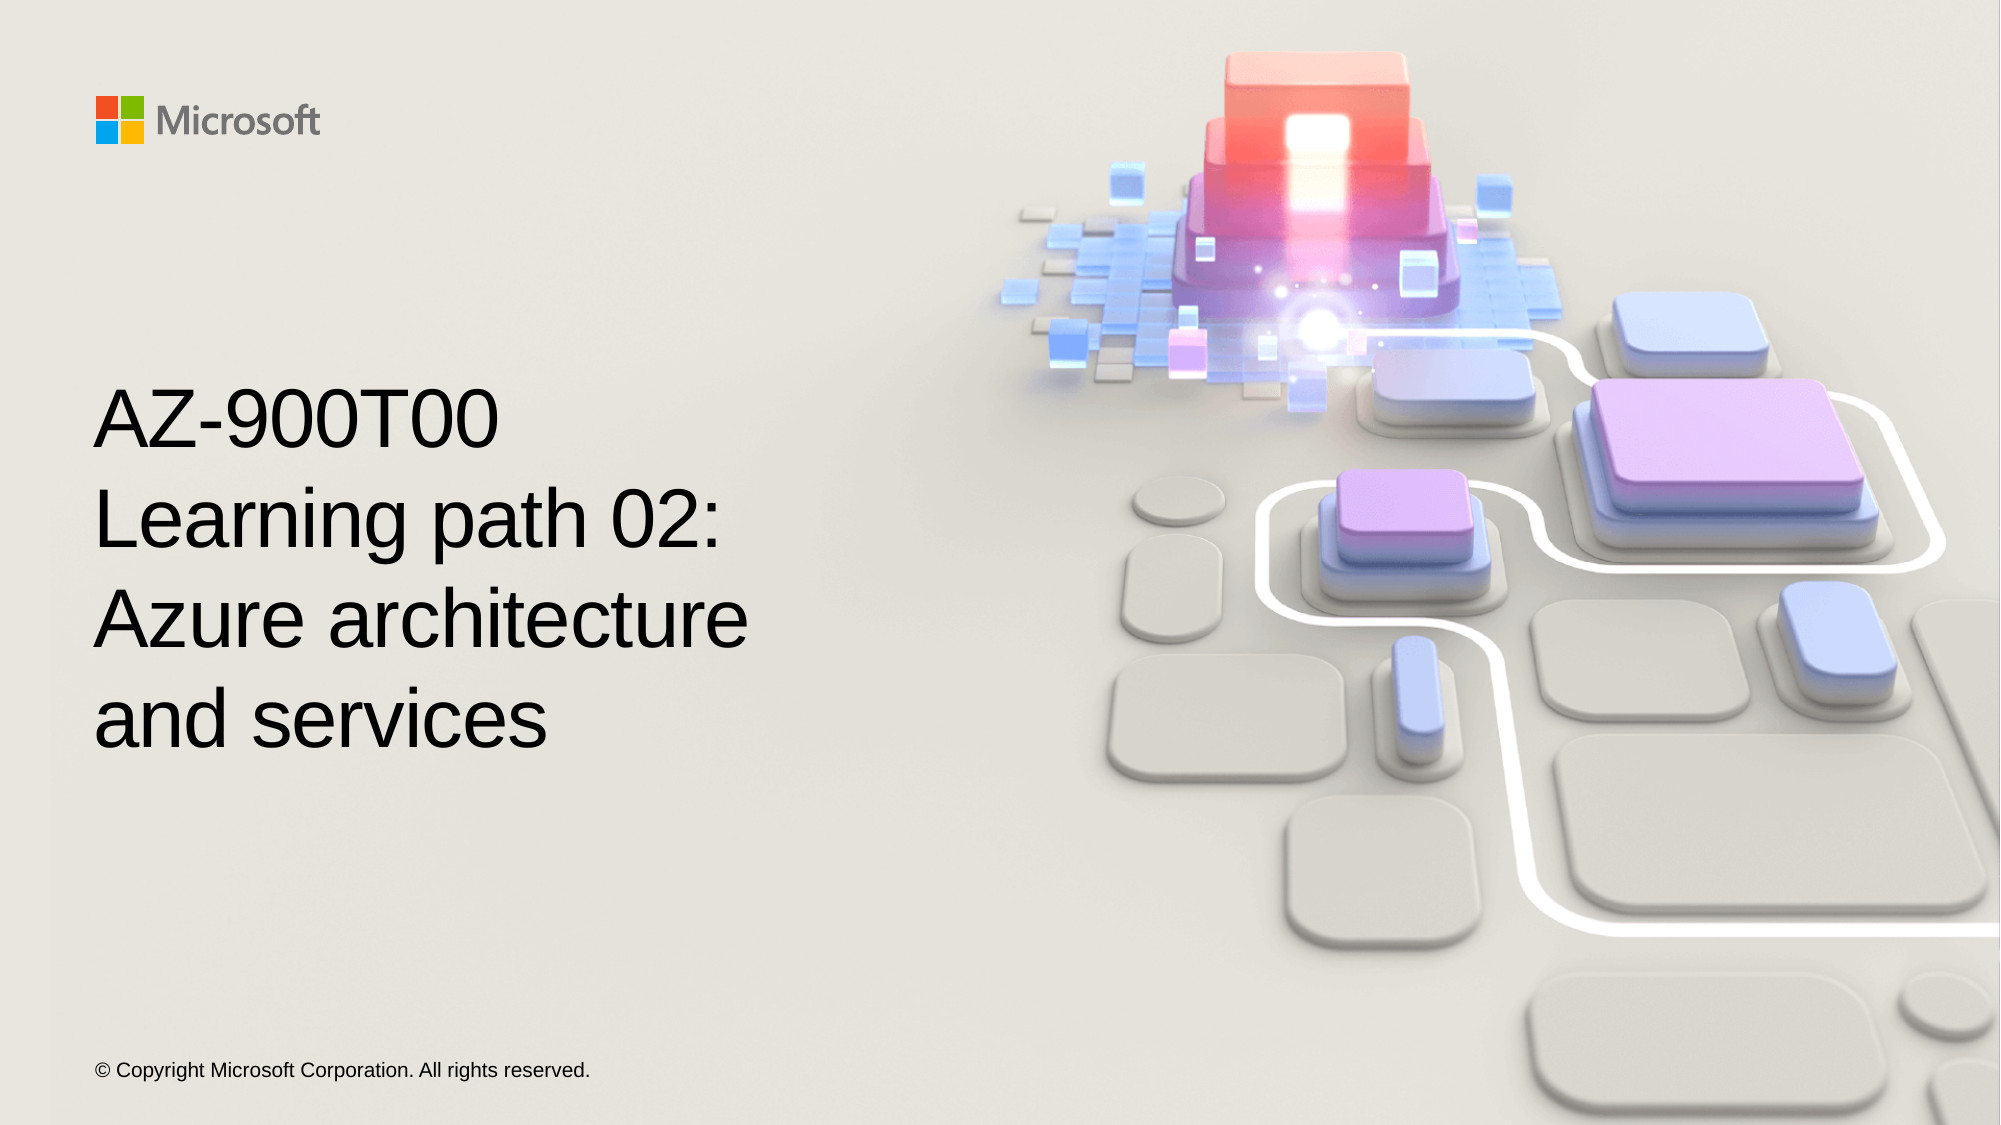

# AZ-900T00 Learning path 02: Azure architecture and services
© Copyright Microsoft Corporation. All rights reserved.